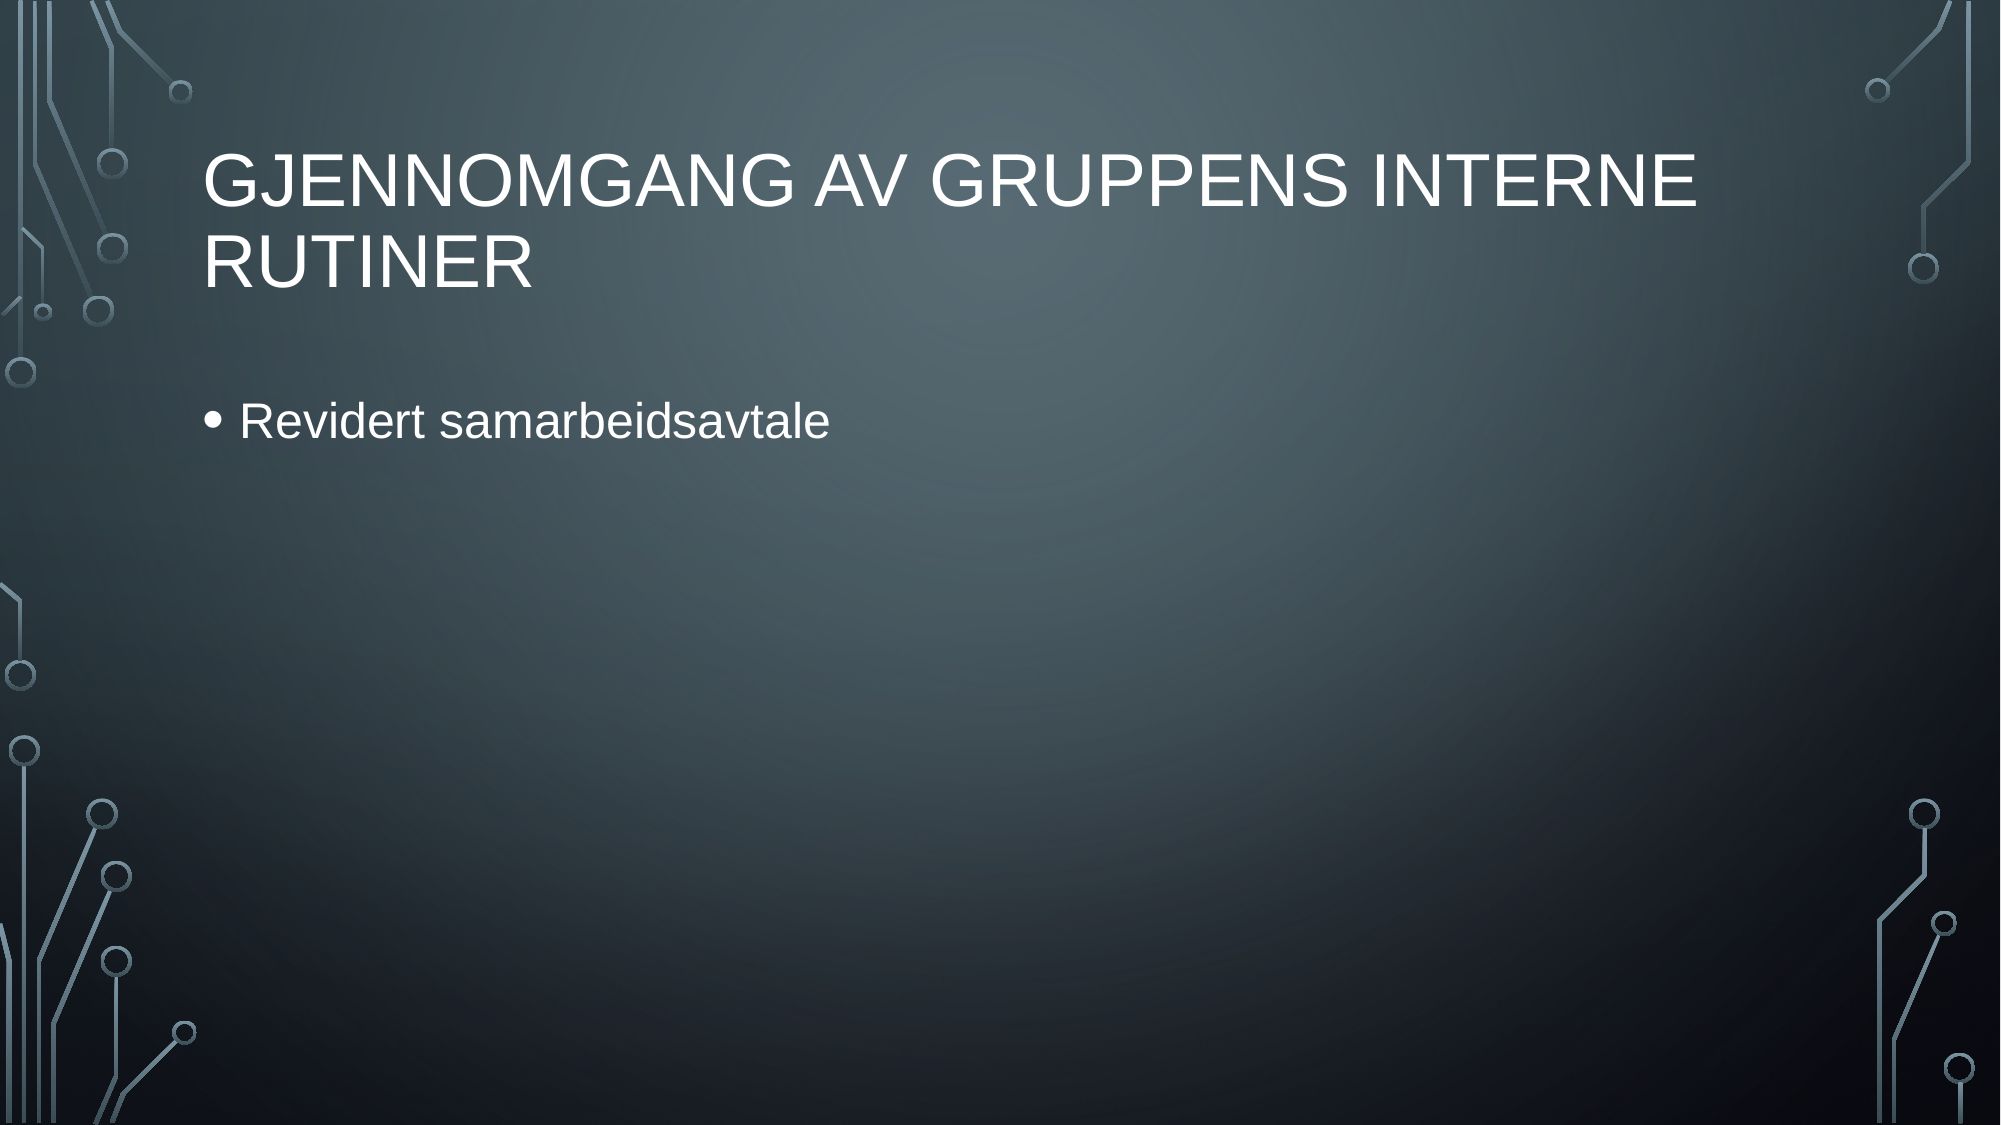

# Gjennomgang av gruppens interne rutiner
Revidert samarbeidsavtale